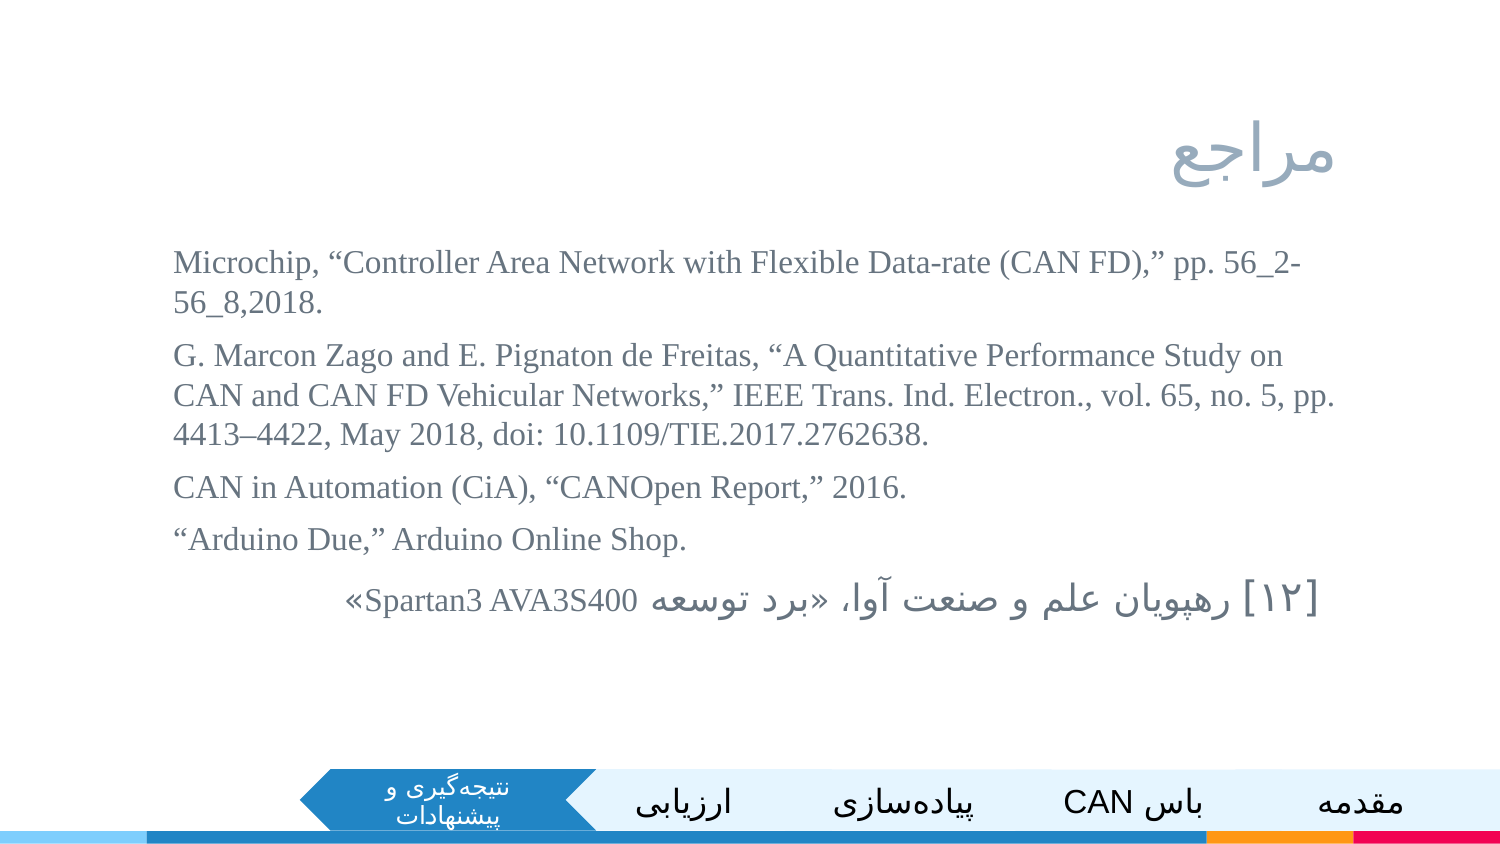

# مراجع
Microchip, “Controller Area Network with Flexible Data-rate (CAN FD),” pp. 56_2-56_8,2018.
G. Marcon Zago and E. Pignaton de Freitas, “A Quantitative Performance Study on CAN and CAN FD Vehicular Networks,” IEEE Trans. Ind. Electron., vol. 65, no. 5, pp. 4413–4422, May 2018, doi: 10.1109/TIE.2017.2762638.
CAN in Automation (CiA), “CANOpen Report,” 2016.
“Arduino Due,” Arduino Online Shop.
[۱۲] رهپویان علم و صنعت آوا، «برد توسعه Spartan3 AVA3S400»
نتیجه‌گیری و پیشنهادات
ارزیابی
پیاده‌سازی
مقدمه
باس CAN